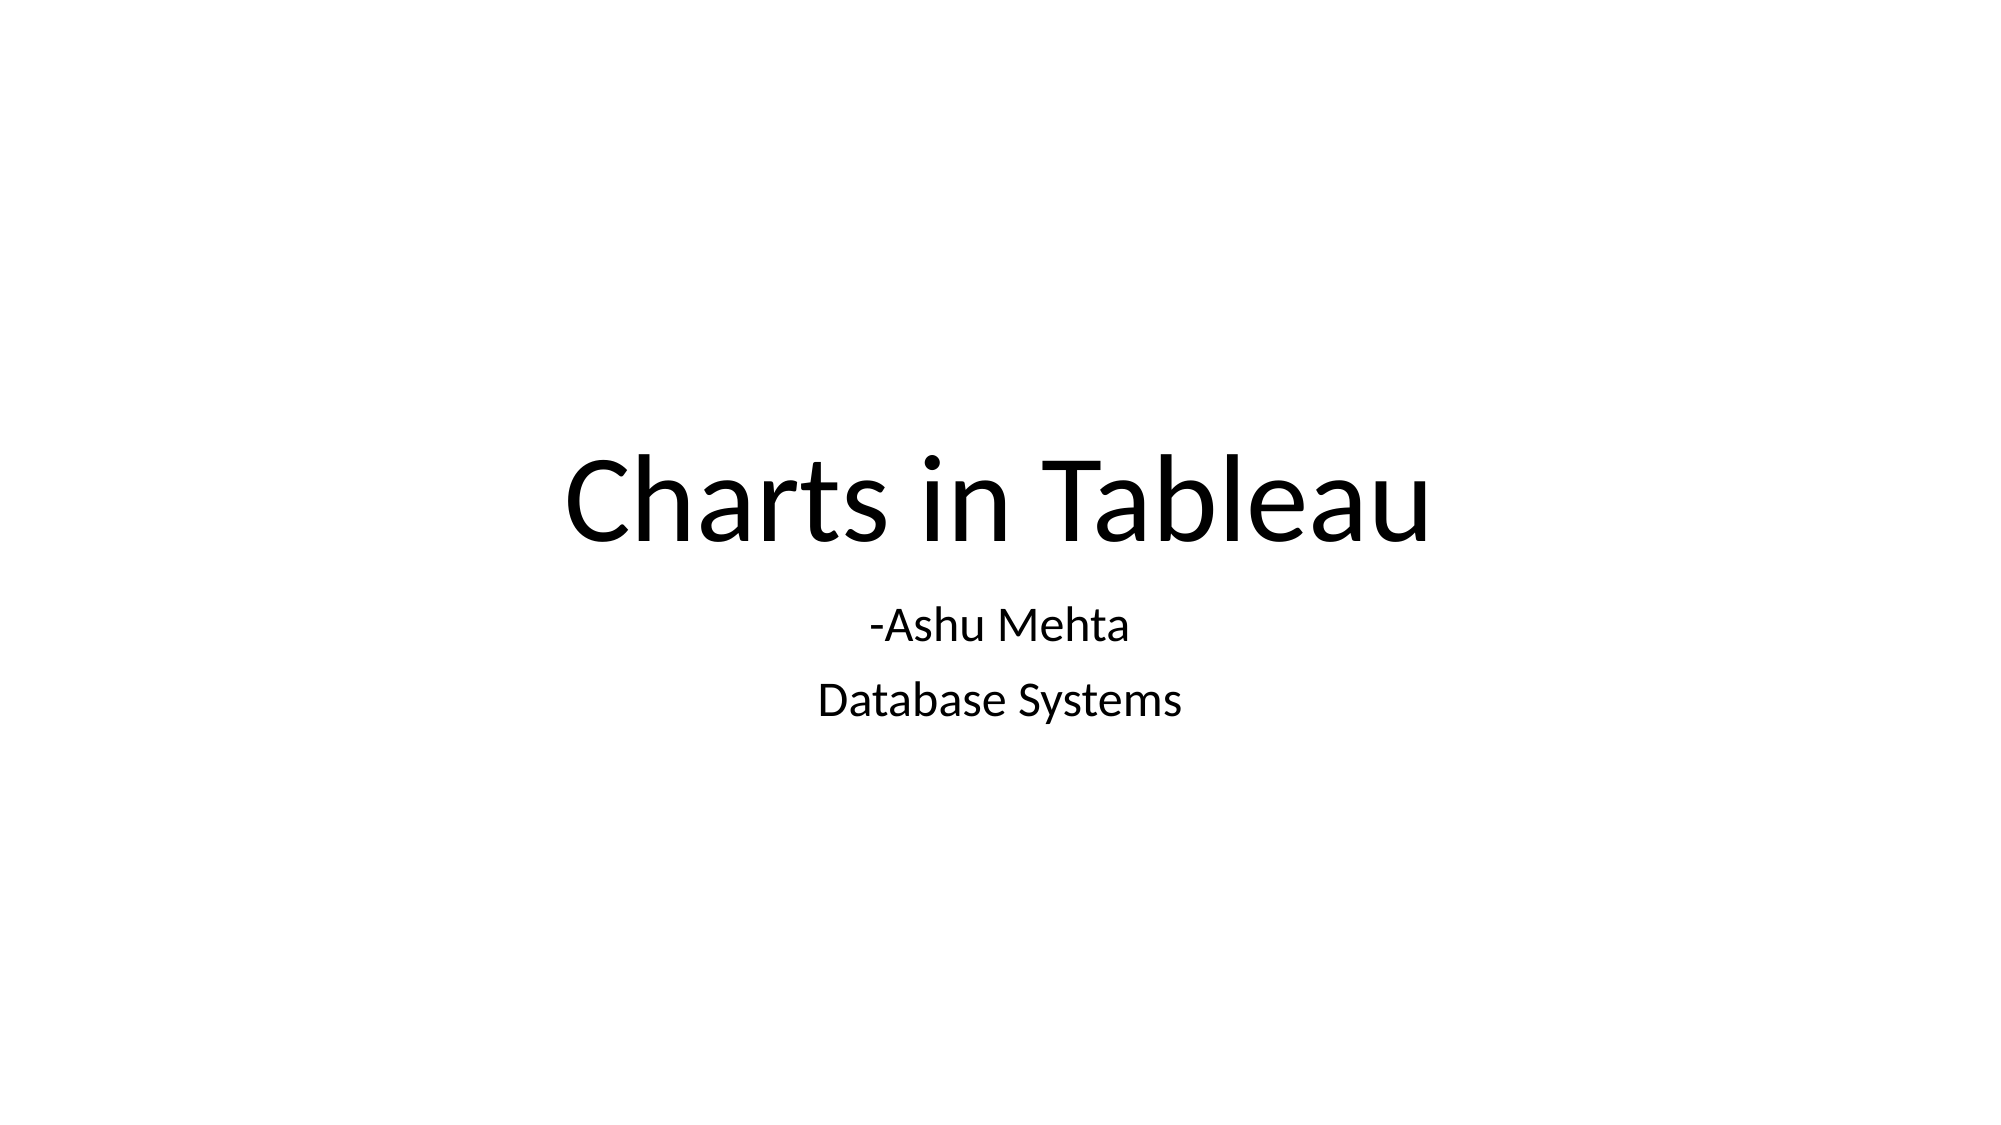

# Charts in Tableau
-Ashu Mehta
Database Systems